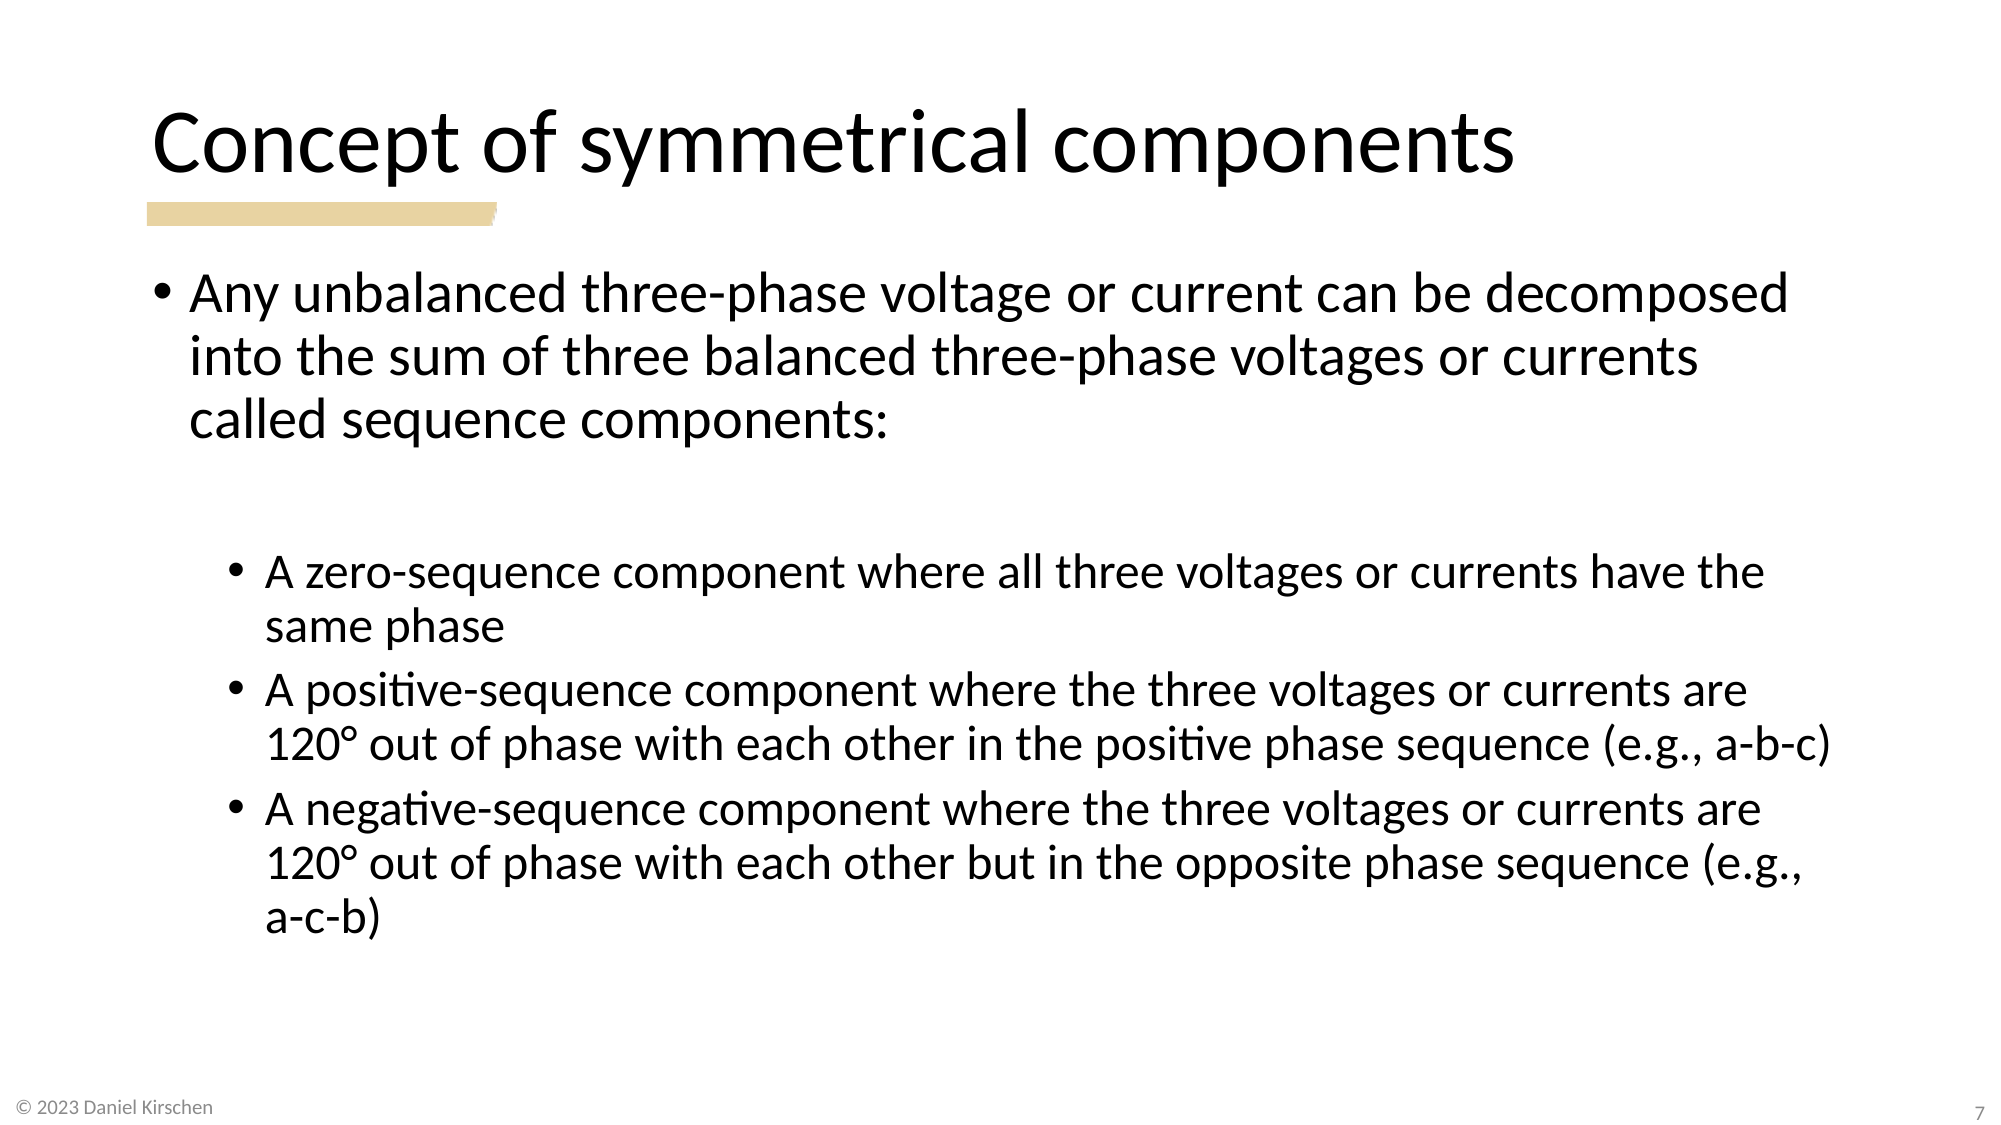

# Concept of symmetrical components
Any unbalanced three-phase voltage or current can be decomposed into the sum of three balanced three-phase voltages or currents called sequence components:

A zero-sequence component where all three voltages or currents have the same phase
A positive-sequence component where the three voltages or currents are 120° out of phase with each other in the positive phase sequence (e.g., a-b-c)
A negative-sequence component where the three voltages or currents are 120° out of phase with each other but in the opposite phase sequence (e.g., a-c-b)
© 2023 Daniel Kirschen
7